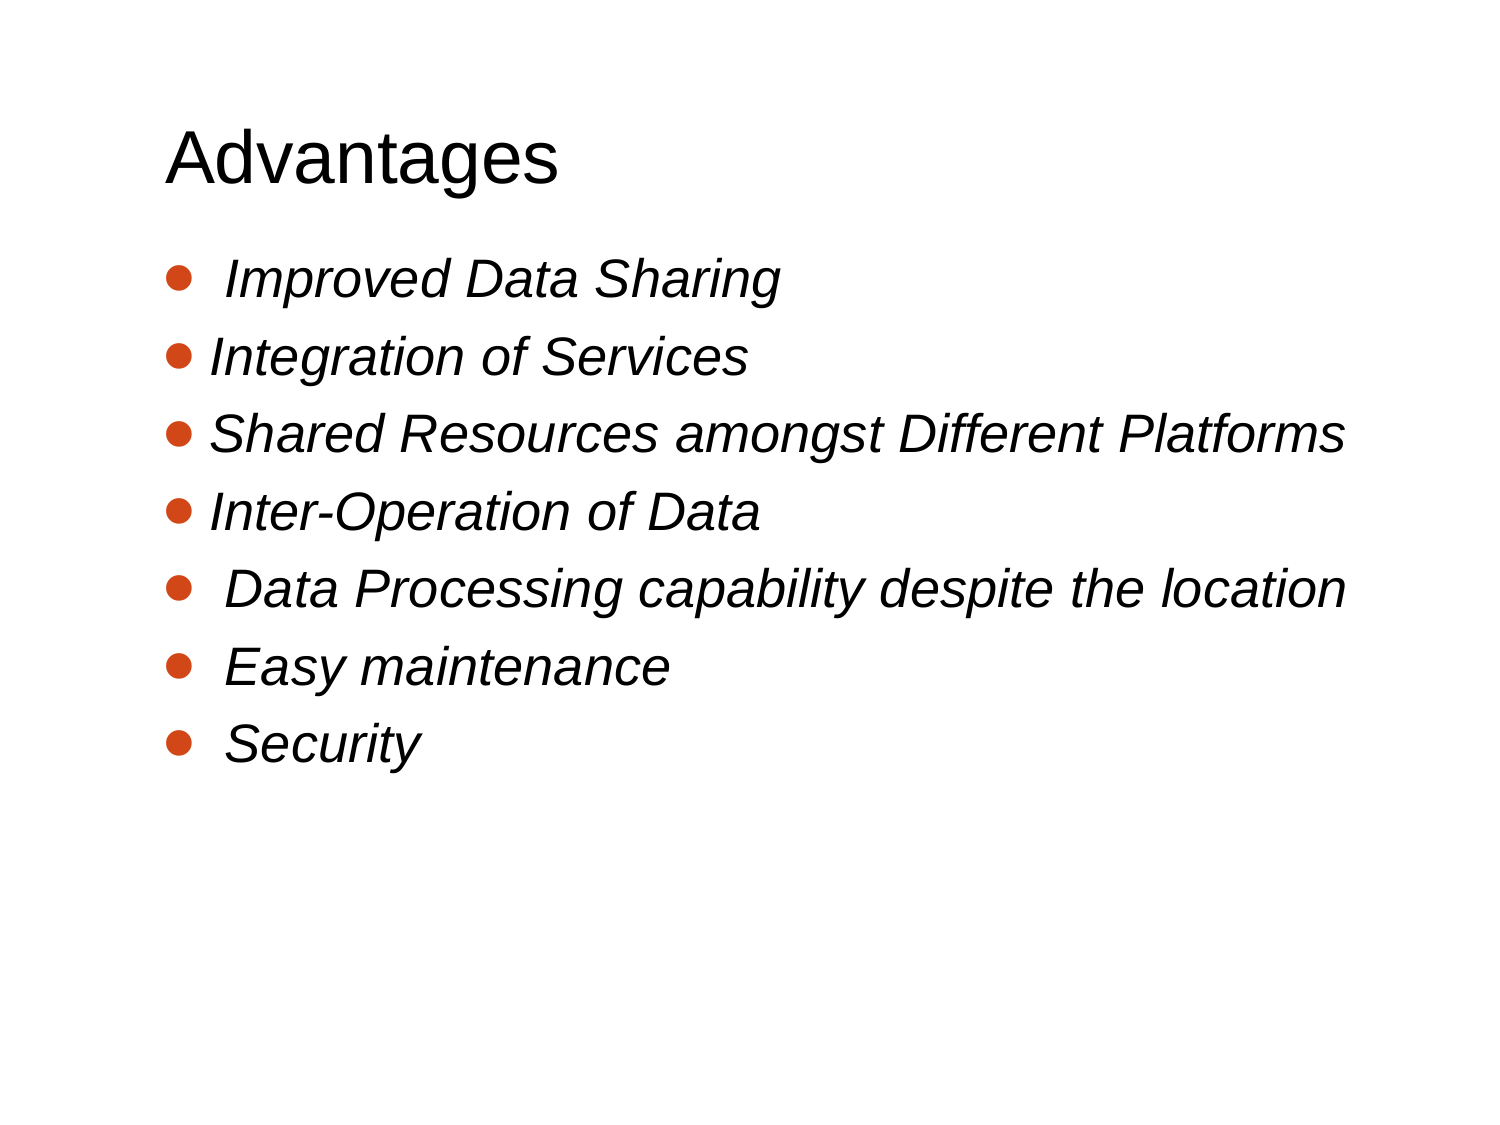

# Advantages
Improved Data Sharing
Integration of Services
Shared Resources amongst Different Platforms
Inter-Operation of Data
Data Processing capability despite the location
Easy maintenance
Security